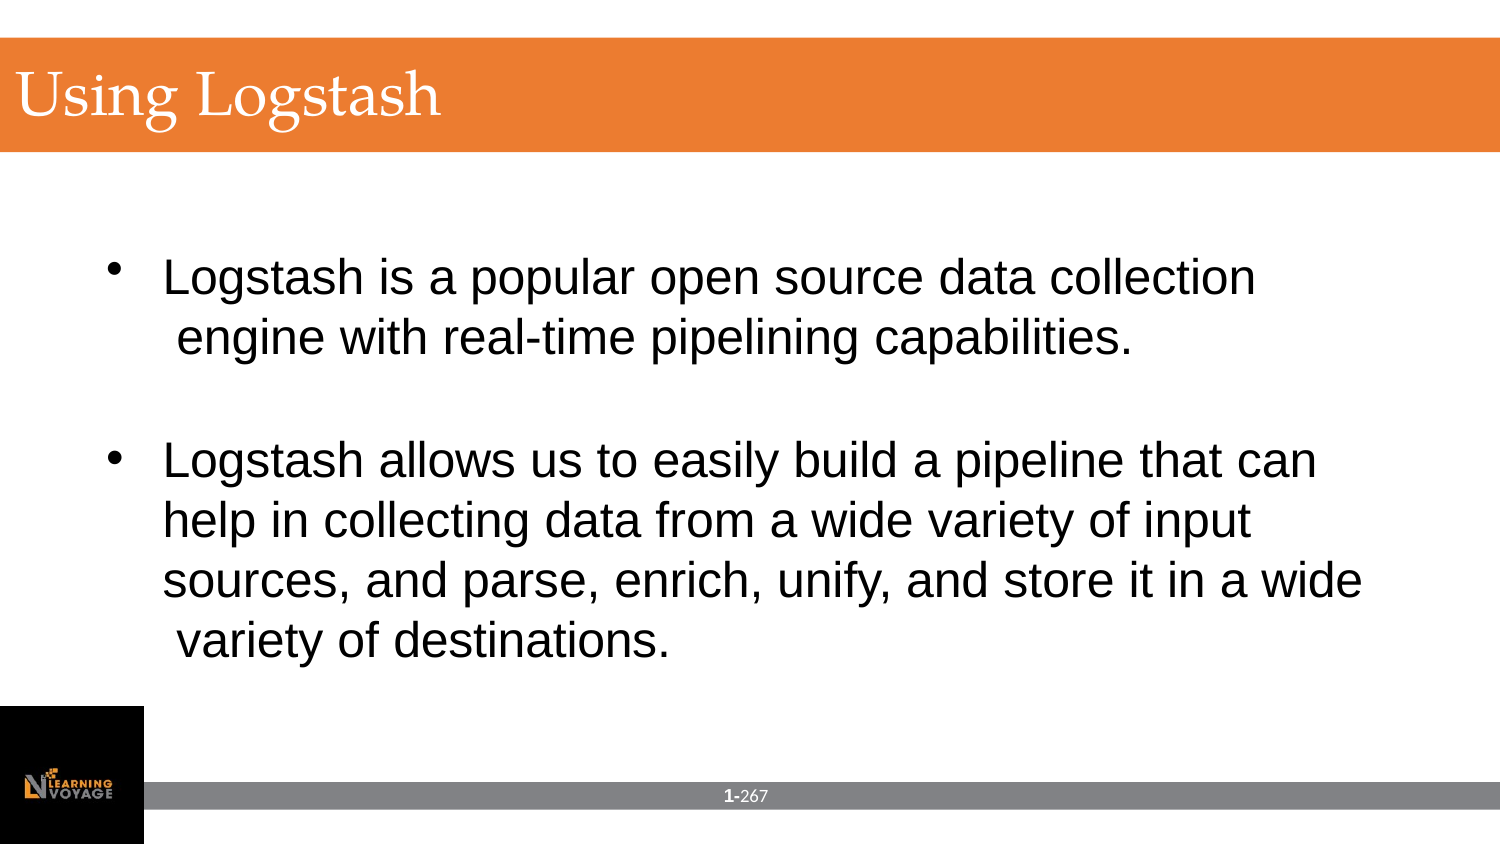

# Using Logstash
Logstash is a popular open source data collection  engine with real-time pipelining capabilities.

Logstash allows us to easily build a pipeline that can  help in collecting data from a wide variety of input  sources, and parse, enrich, unify, and store it in a wide  variety of destinations.
1-267